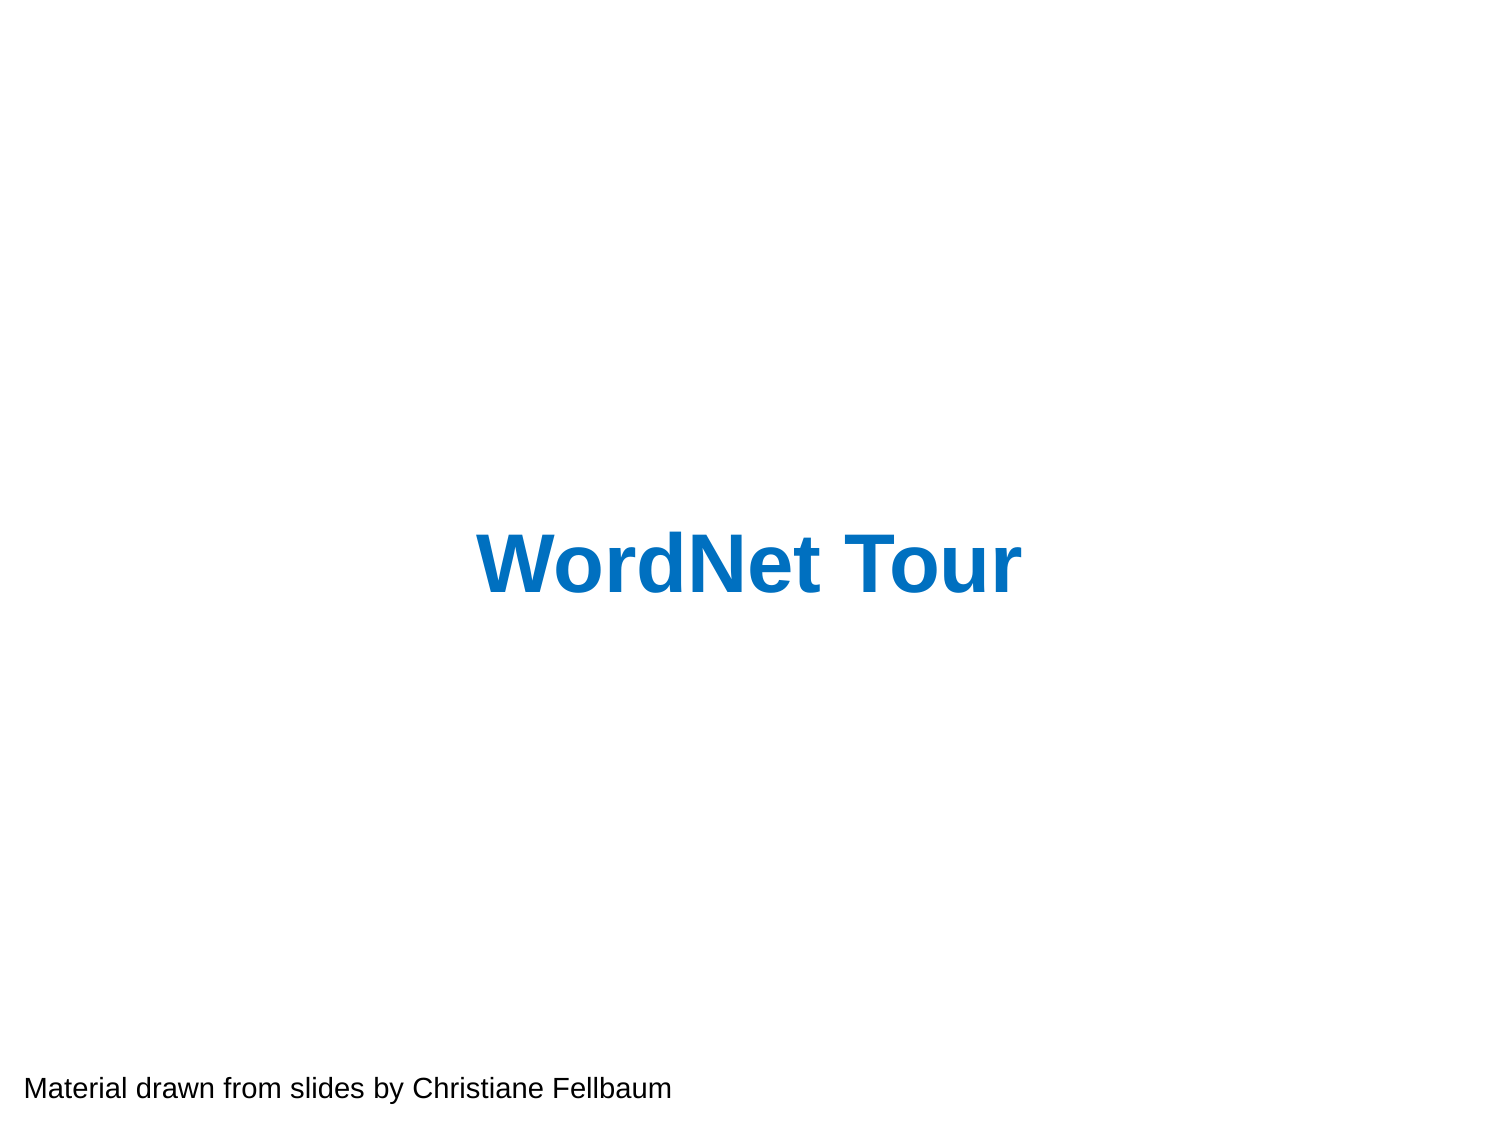

# WordNet Tour
Material drawn from slides by Christiane Fellbaum